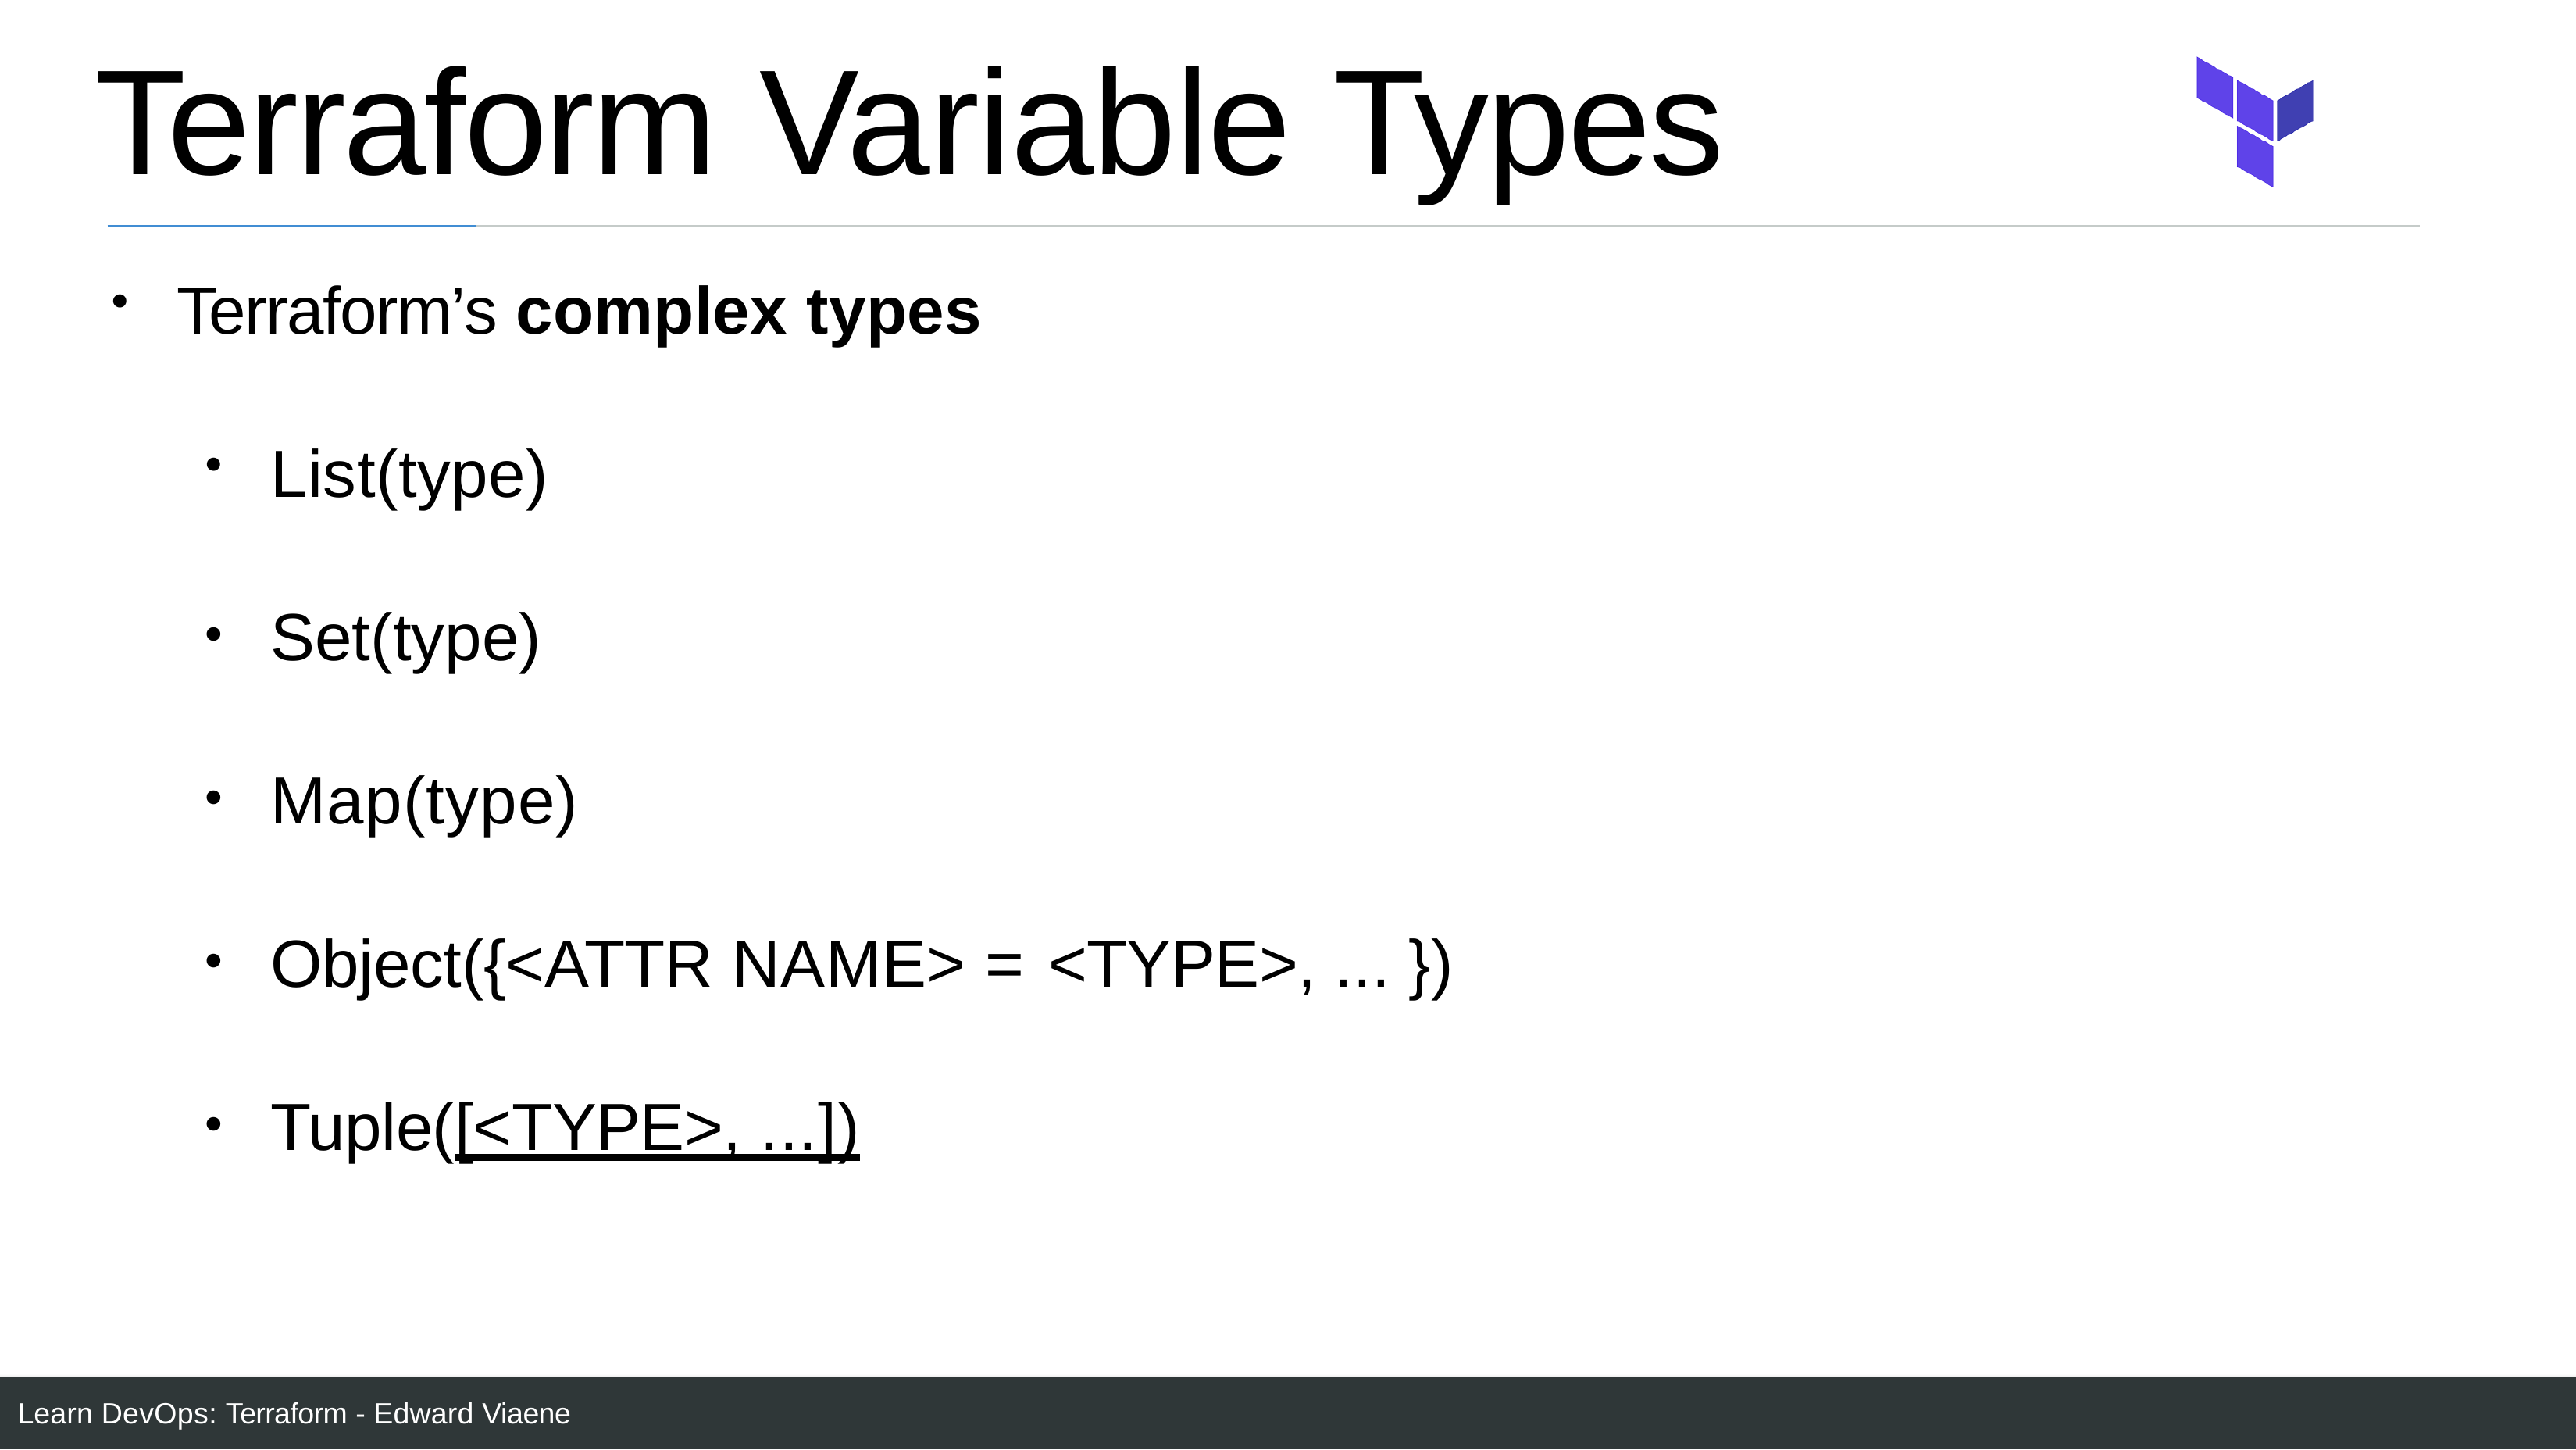

# Terraform Variable Types
Terraform’s complex types

List(type)

Set(type)

Map(type)

Object({<ATTR NAME> = <TYPE>, ... })

Tuple([<TYPE>, ...])
Learn DevOps: Terraform - Edward Viaene